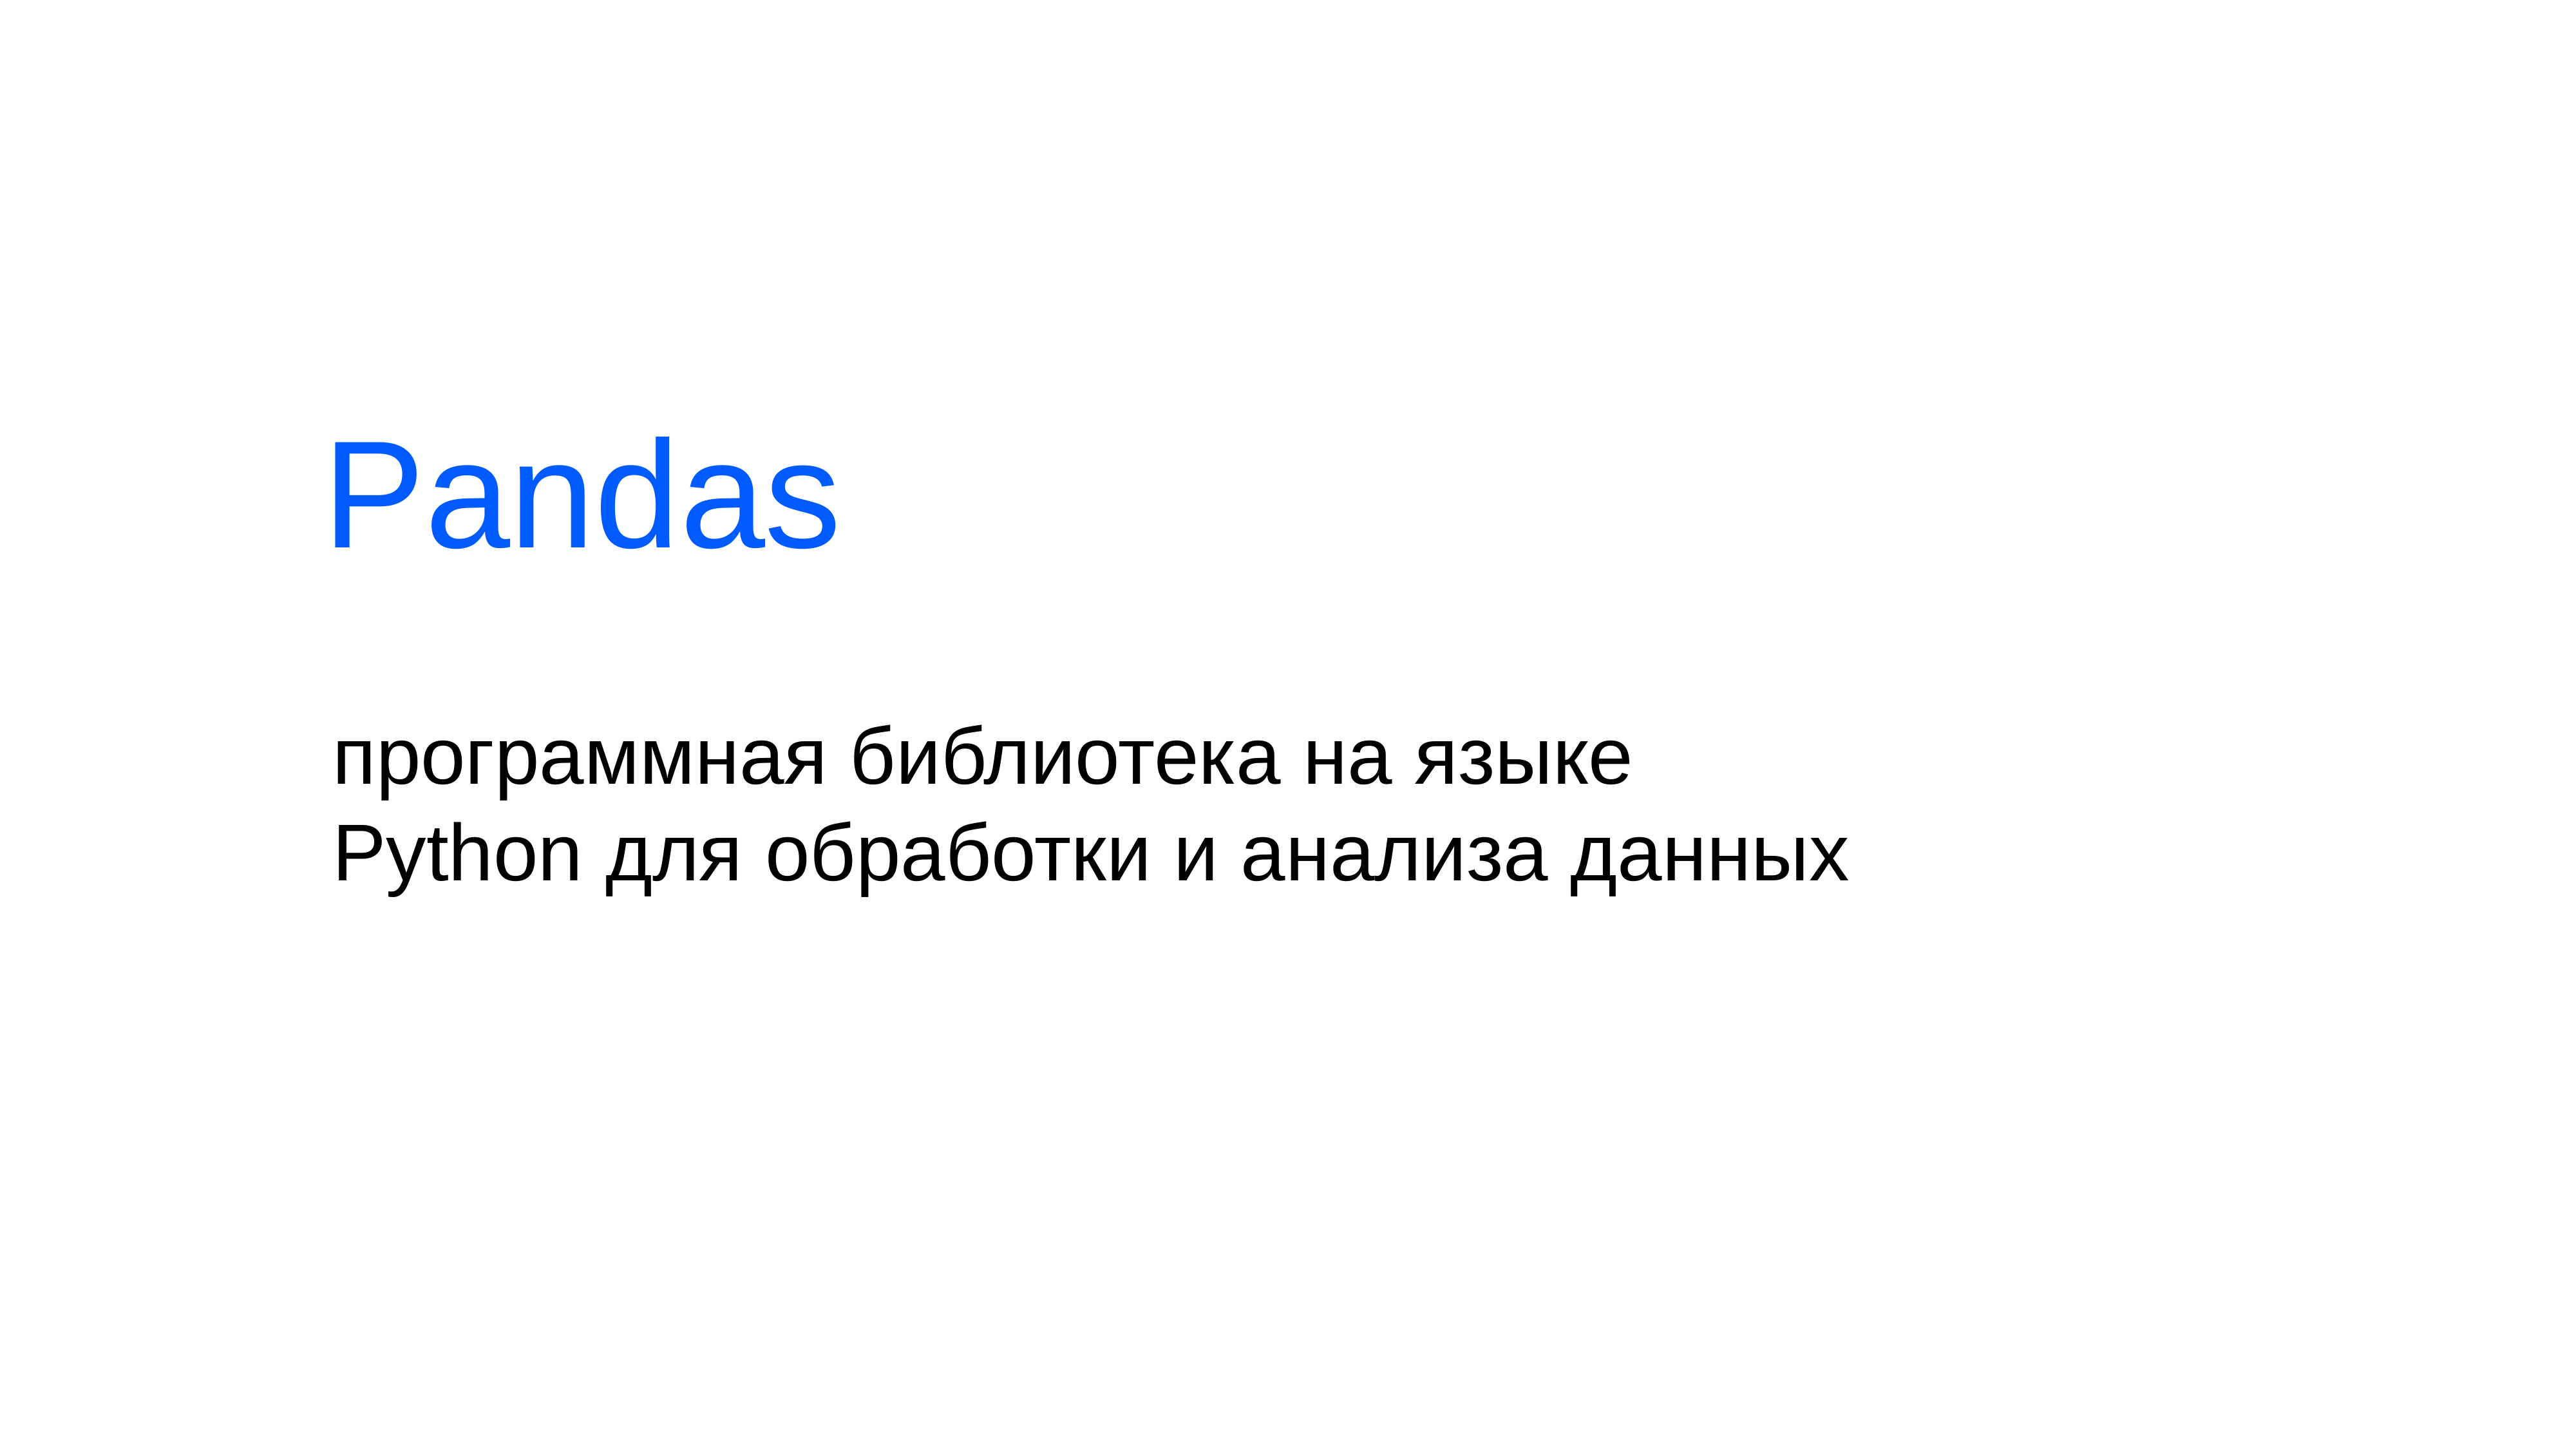

# Pandas
программная библиотека на языке  Python для обработки и анализа данных